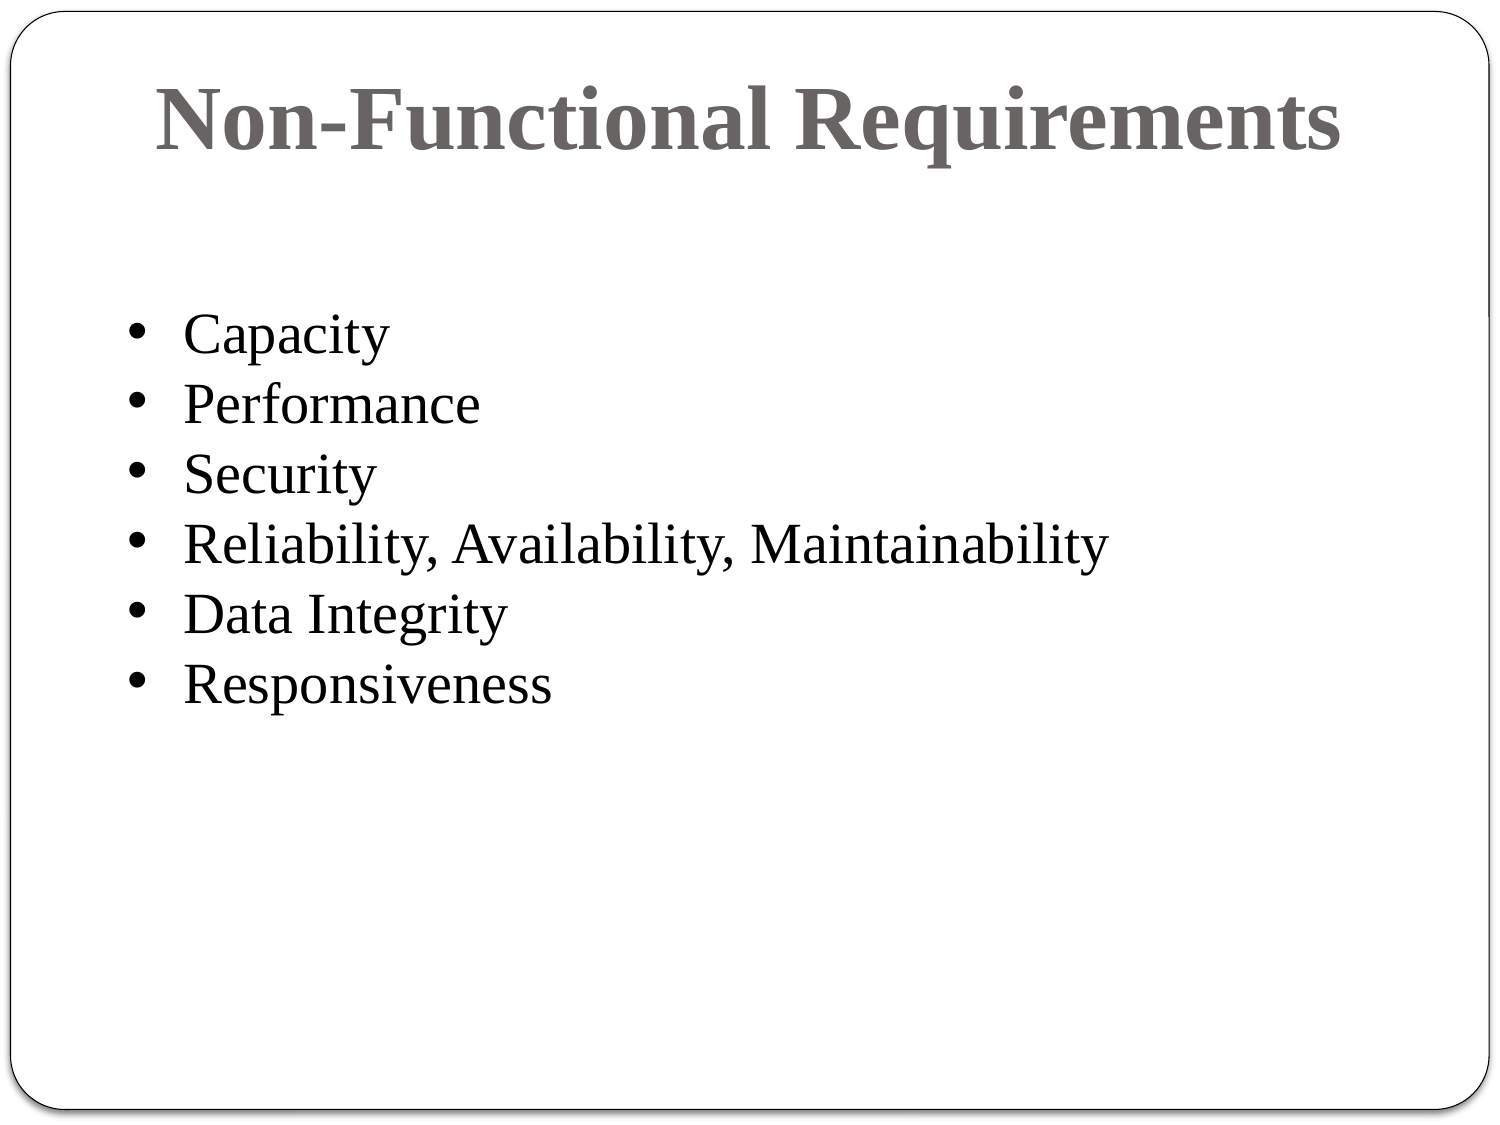

Non-Functional Requirements
Capacity
Performance
Security
Reliability, Availability, Maintainability
Data Integrity
Responsiveness